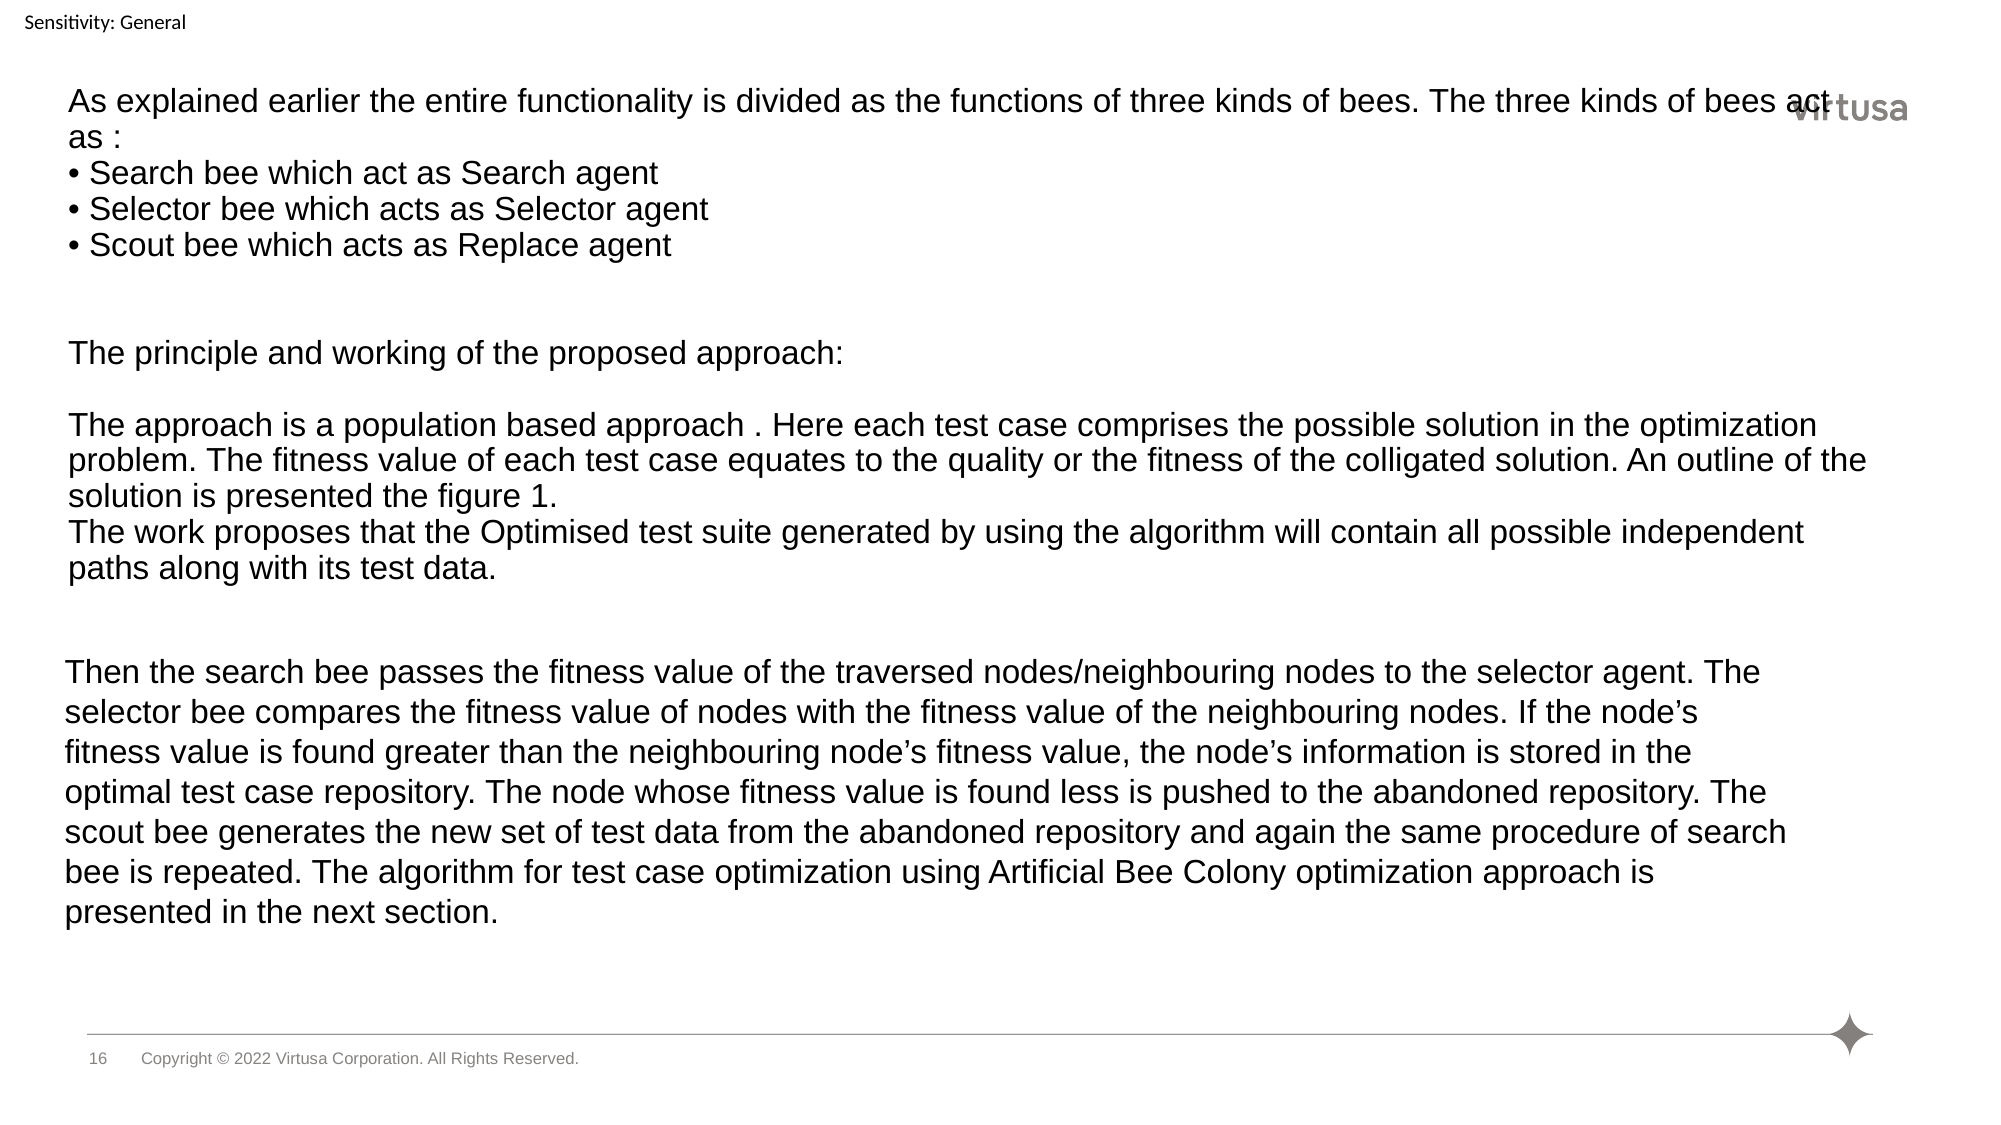

# As explained earlier the entire functionality is divided as the functions of three kinds of bees. The three kinds of bees act as : • Search bee which act as Search agent • Selector bee which acts as Selector agent • Scout bee which acts as Replace agent The principle and working of the proposed approach: The approach is a population based approach . Here each test case comprises the possible solution in the optimization problem. The fitness value of each test case equates to the quality or the fitness of the colligated solution. An outline of the solution is presented the figure 1. The work proposes that the Optimised test suite generated by using the algorithm will contain all possible independent paths along with its test data.

Then the search bee passes the fitness value of the traversed nodes/neighbouring nodes to the selector agent. The selector bee compares the fitness value of nodes with the fitness value of the neighbouring nodes. If the node’s fitness value is found greater than the neighbouring node’s fitness value, the node’s information is stored in the optimal test case repository. The node whose fitness value is found less is pushed to the abandoned repository. The scout bee generates the new set of test data from the abandoned repository and again the same procedure of search bee is repeated. The algorithm for test case optimization using Artificial Bee Colony optimization approach is presented in the next section.